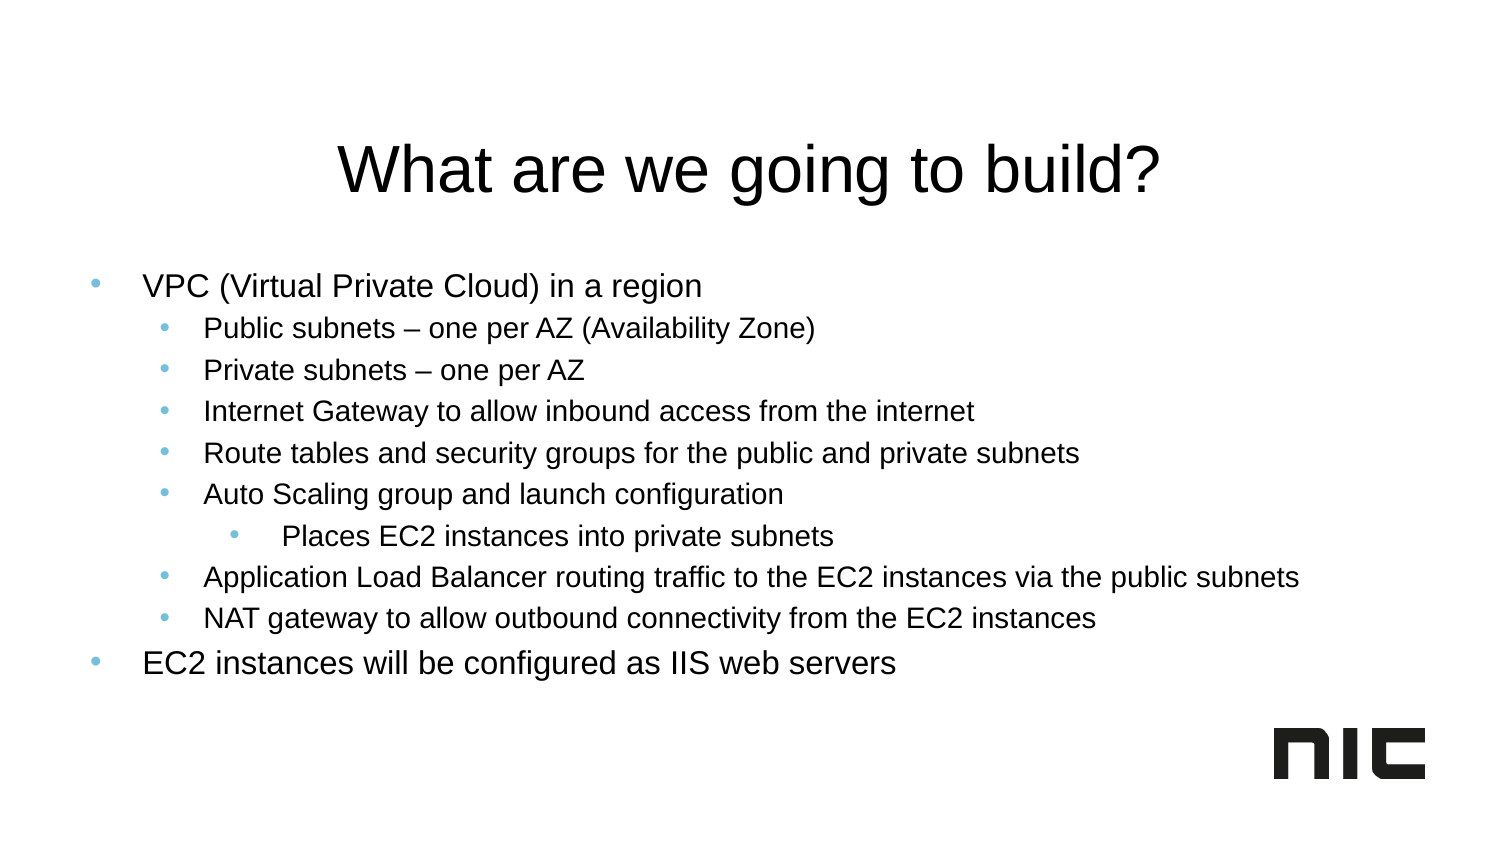

# What are we going to build?
VPC (Virtual Private Cloud) in a region
Public subnets – one per AZ (Availability Zone)
Private subnets – one per AZ
Internet Gateway to allow inbound access from the internet
Route tables and security groups for the public and private subnets
Auto Scaling group and launch configuration
Places EC2 instances into private subnets
Application Load Balancer routing traffic to the EC2 instances via the public subnets
NAT gateway to allow outbound connectivity from the EC2 instances
EC2 instances will be configured as IIS web servers